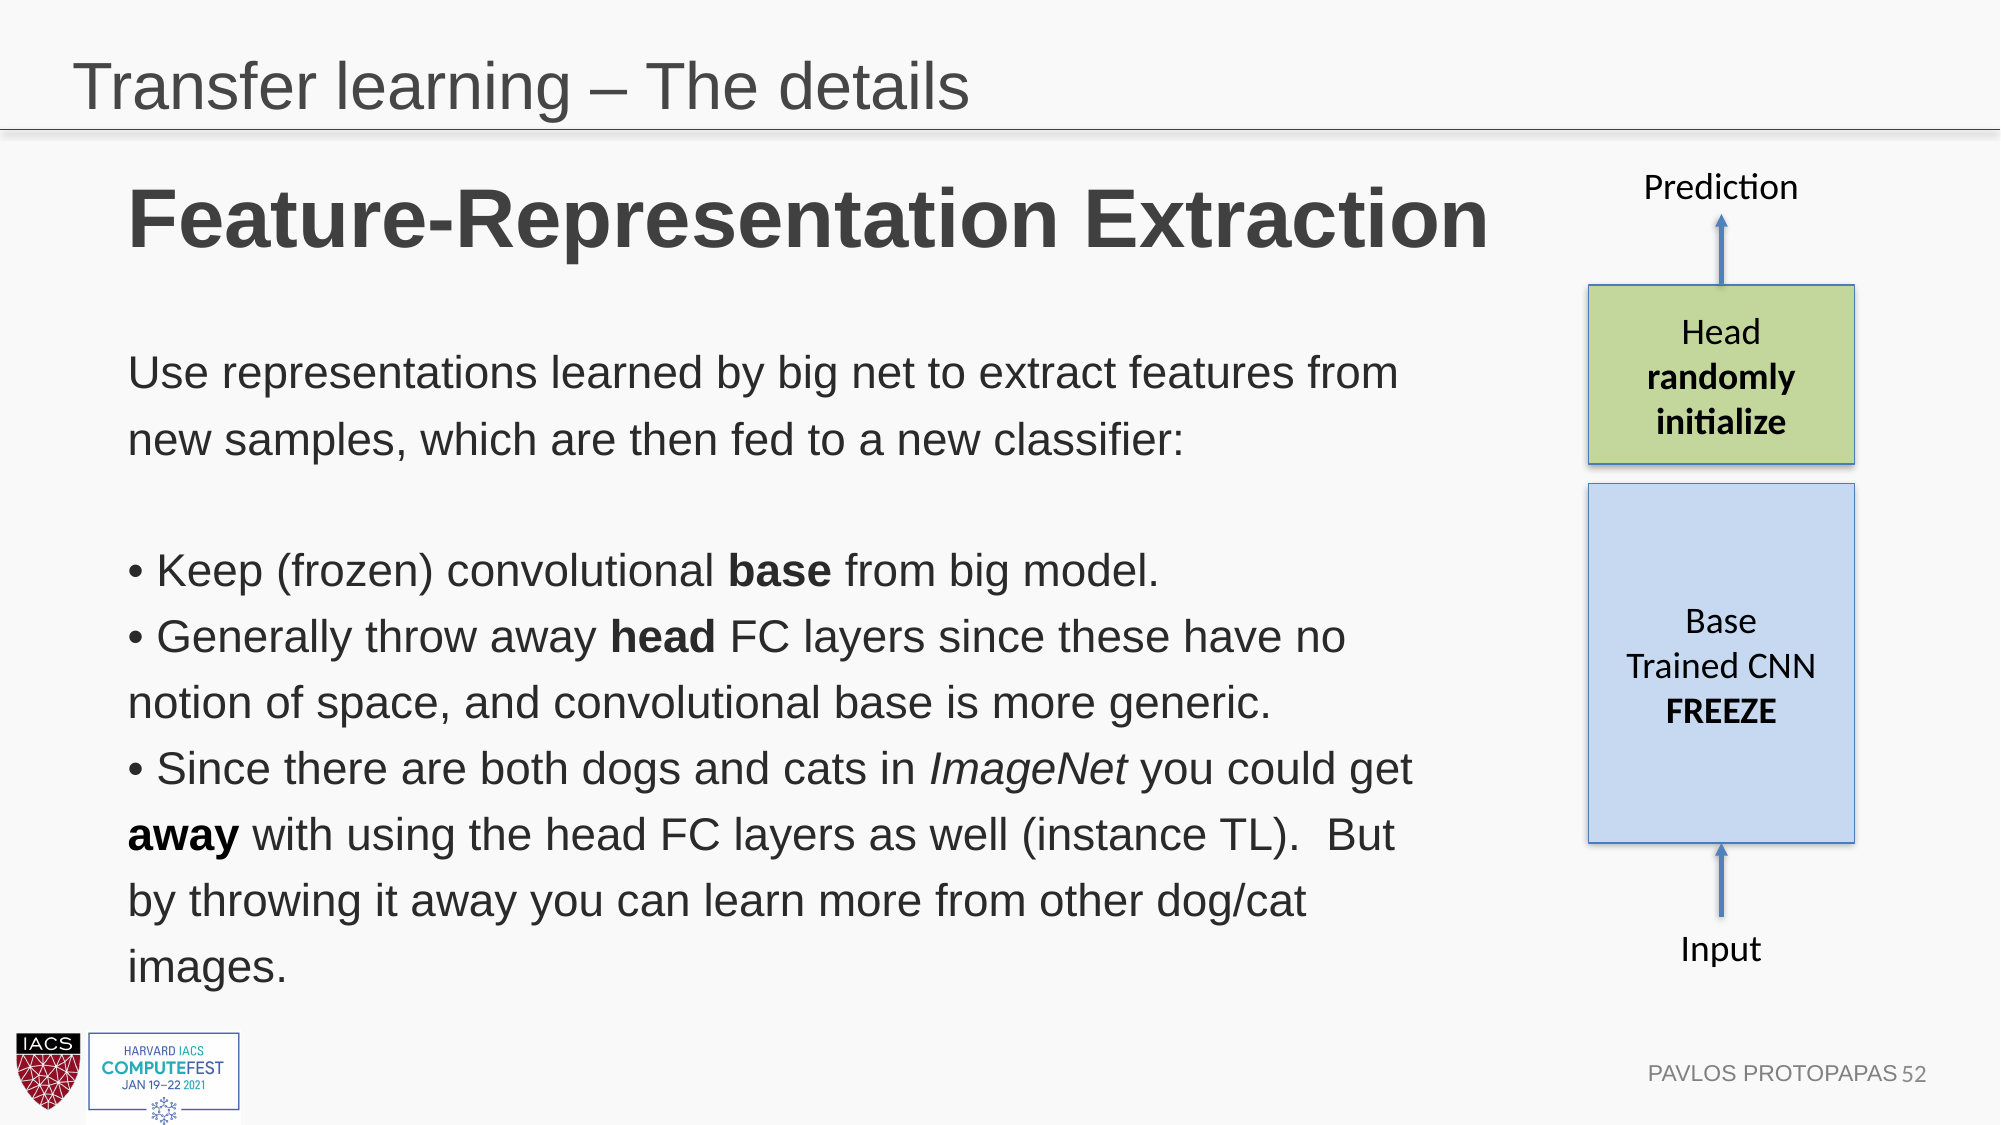

# Transfer learning – The details
Prediction
Feature-Representation Extraction
Head
randomly initialize
Use representations learned by big net to extract features from new samples, which are then fed to a new classifier:

• Keep (frozen) convolutional base from big model.
• Generally throw away head FC layers since these have no notion of space, and convolutional base is more generic.
• Since there are both dogs and cats in ImageNet you could get away with using the head FC layers as well (instance TL).  But by throwing it away you can learn more from other dog/cat images.
Base
Trained CNN
FREEZE
Input
52